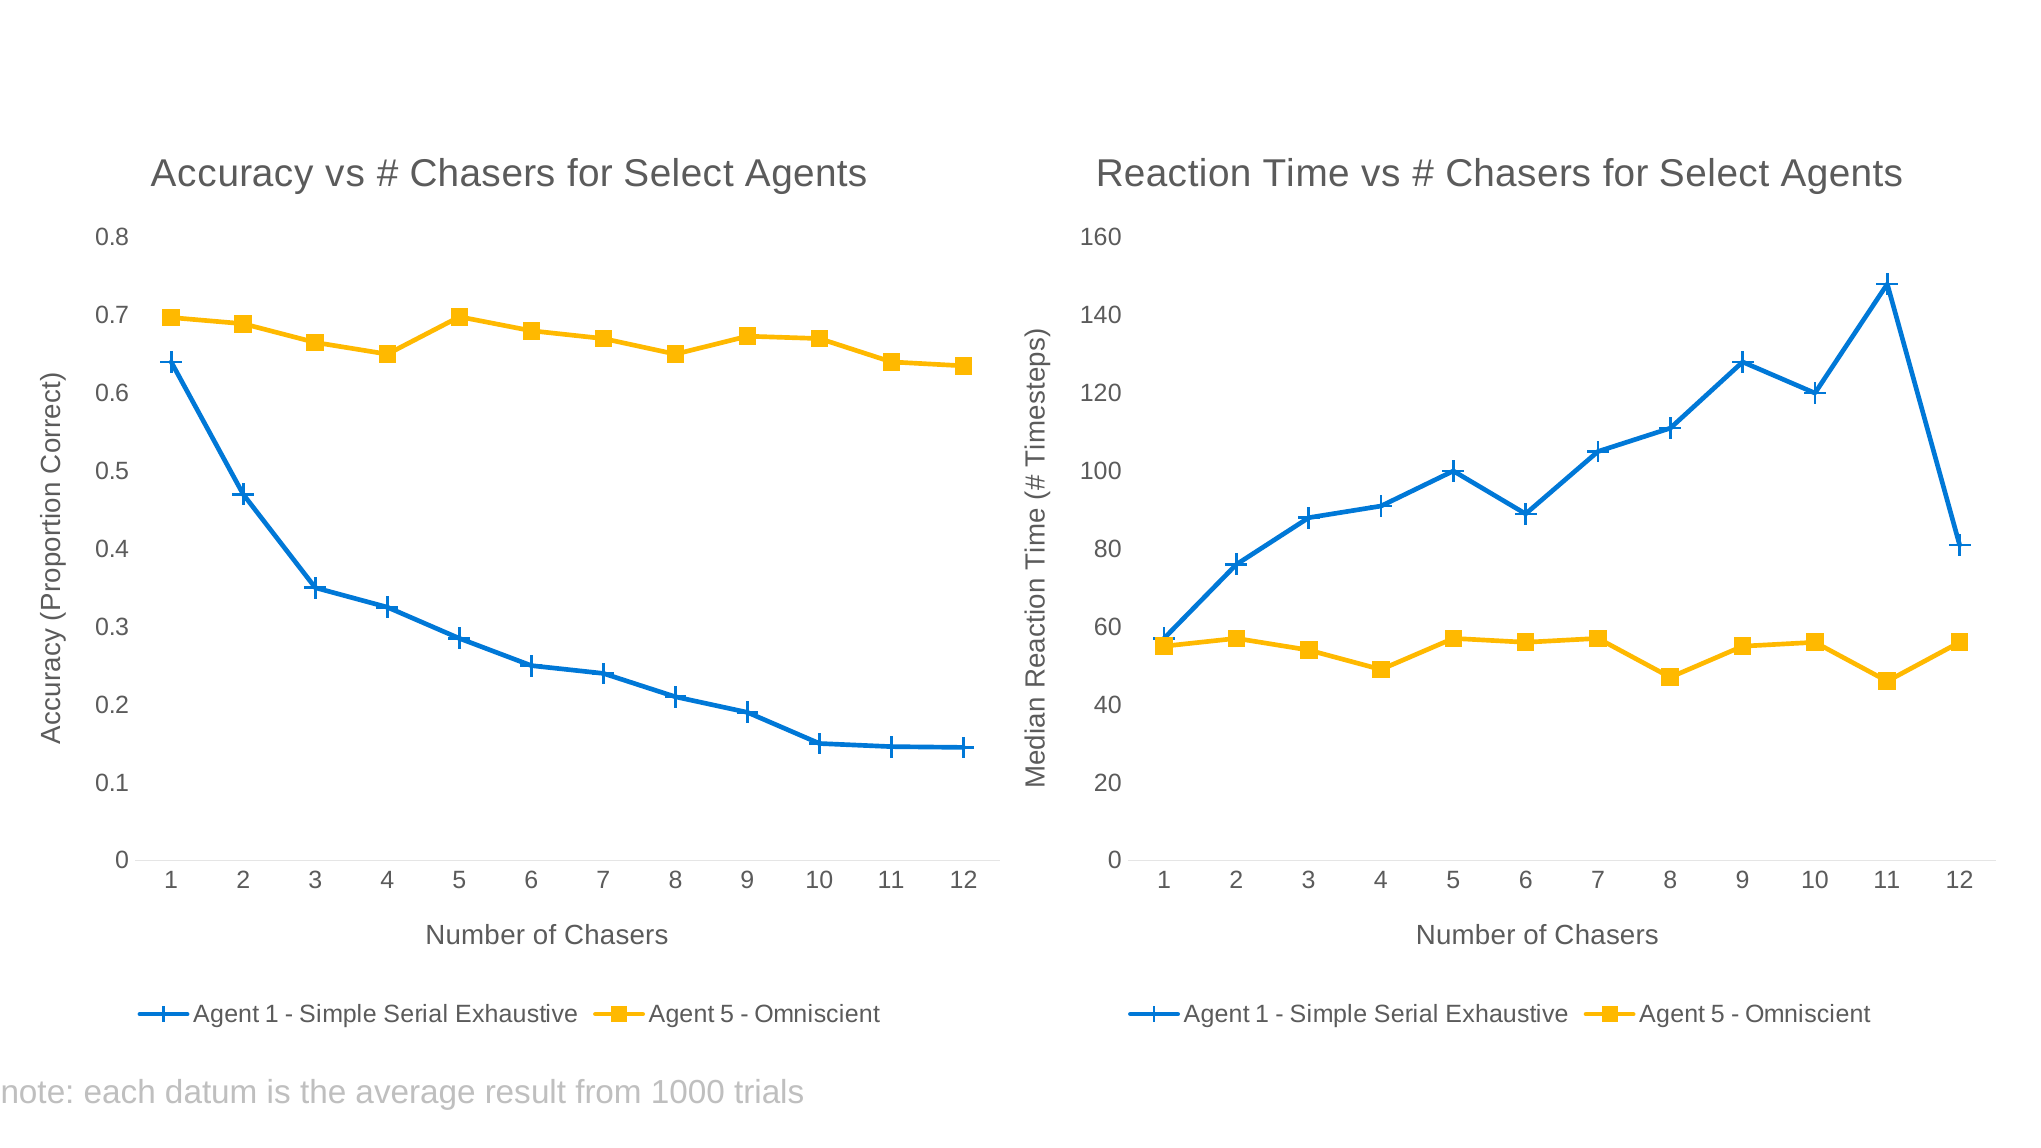

### Chart: Accuracy vs # Chasers for Select Agents

| Category | Agent 1 - Simple Serial Exhaustive | Agent 5 - Omniscient | Column1 |
|---|---|---|---|
| 1.0 | 0.64 | 0.697 | None |
| 2.0 | 0.47 | 0.689 | None |
| 3.0 | 0.35 | 0.665 | None |
| 4.0 | 0.325 | 0.65 | None |
| 5.0 | 0.285 | 0.698 | None |
| 6.0 | 0.25 | 0.68 | None |
| 7.0 | 0.24 | 0.67 | None |
| 8.0 | 0.21 | 0.65 | None |
| 9.0 | 0.19 | 0.673 | None |
| 10.0 | 0.15 | 0.67 | None |
| 11.0 | 0.146 | 0.64 | None |
| 12.0 | 0.145 | 0.635 | None |

### Chart: Reaction Time vs # Chasers for Select Agents

| Category | Agent 1 - Simple Serial Exhaustive | Agent 5 - Omniscient | Column1 |
|---|---|---|---|
| 1.0 | 57.0 | 55.0 | None |
| 2.0 | 76.0 | 57.0 | None |
| 3.0 | 88.0 | 54.0 | None |
| 4.0 | 91.0 | 49.0 | None |
| 5.0 | 100.0 | 57.0 | None |
| 6.0 | 89.0 | 56.0 | None |
| 7.0 | 105.0 | 57.0 | None |
| 8.0 | 111.0 | 47.0 | None |
| 9.0 | 128.0 | 55.0 | None |
| 10.0 | 120.0 | 56.0 | None |
| 11.0 | 148.0 | 46.0 | None |
| 12.0 | 81.0 | 56.0 | None |
note: each datum is the average result from 1000 trials